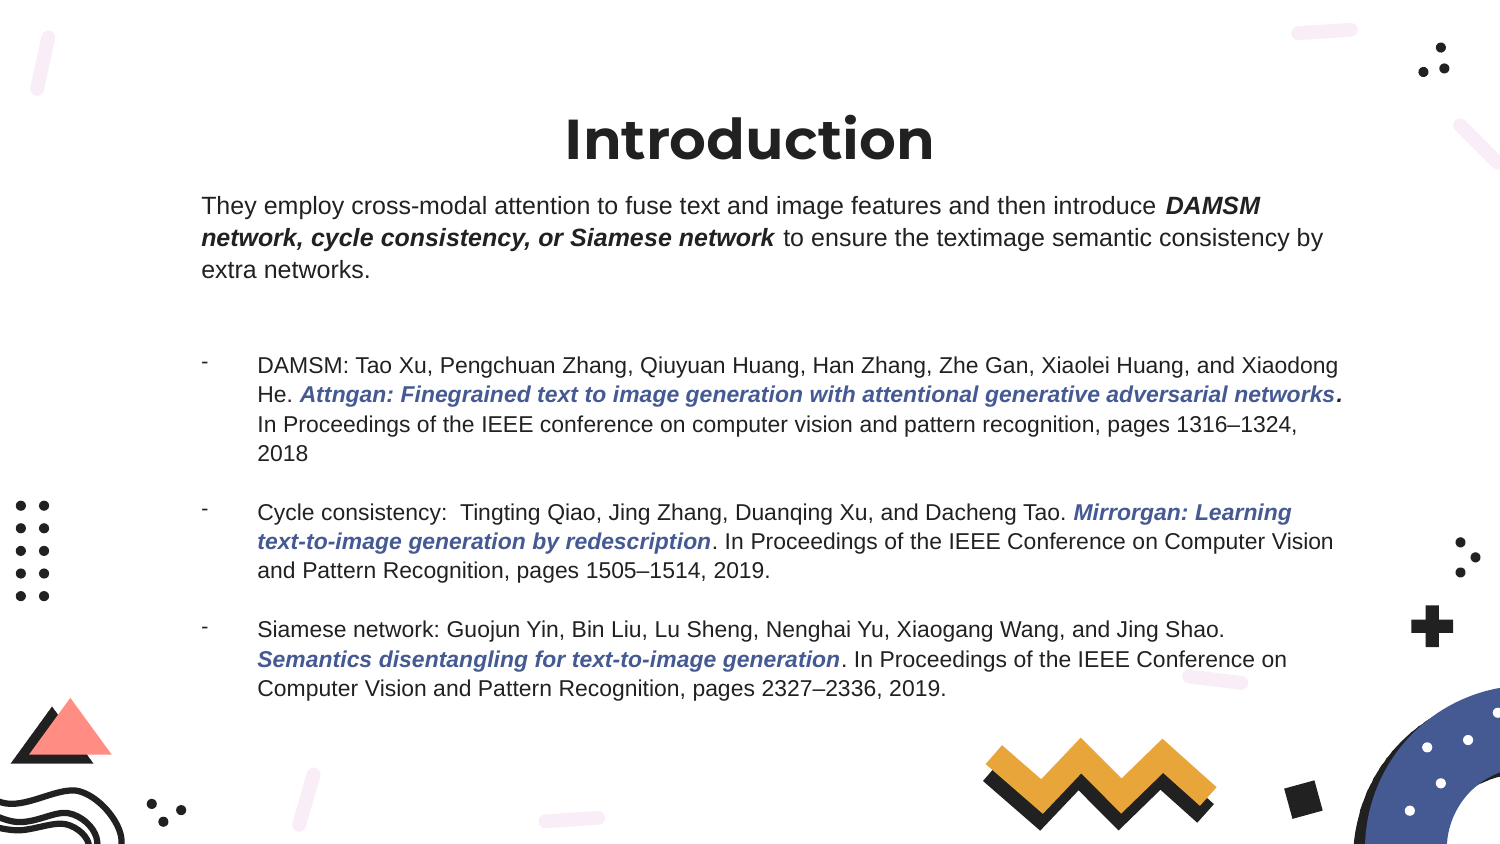

# Introduction
They employ cross-modal attention to fuse text and image features and then introduce DAMSM network, cycle consistency, or Siamese network to ensure the textimage semantic consistency by extra networks.

DAMSM: Tao Xu, Pengchuan Zhang, Qiuyuan Huang, Han Zhang, Zhe Gan, Xiaolei Huang, and Xiaodong He. Attngan: Finegrained text to image generation with attentional generative adversarial networks. In Proceedings of the IEEE conference on computer vision and pattern recognition, pages 1316–1324, 2018

Cycle consistency:  Tingting Qiao, Jing Zhang, Duanqing Xu, and Dacheng Tao. Mirrorgan: Learning text-to-image generation by redescription. In Proceedings of the IEEE Conference on Computer Vision and Pattern Recognition, pages 1505–1514, 2019.

Siamese network: Guojun Yin, Bin Liu, Lu Sheng, Nenghai Yu, Xiaogang Wang, and Jing Shao. Semantics disentangling for text-to-image generation. In Proceedings of the IEEE Conference on Computer Vision and Pattern Recognition, pages 2327–2336, 2019.